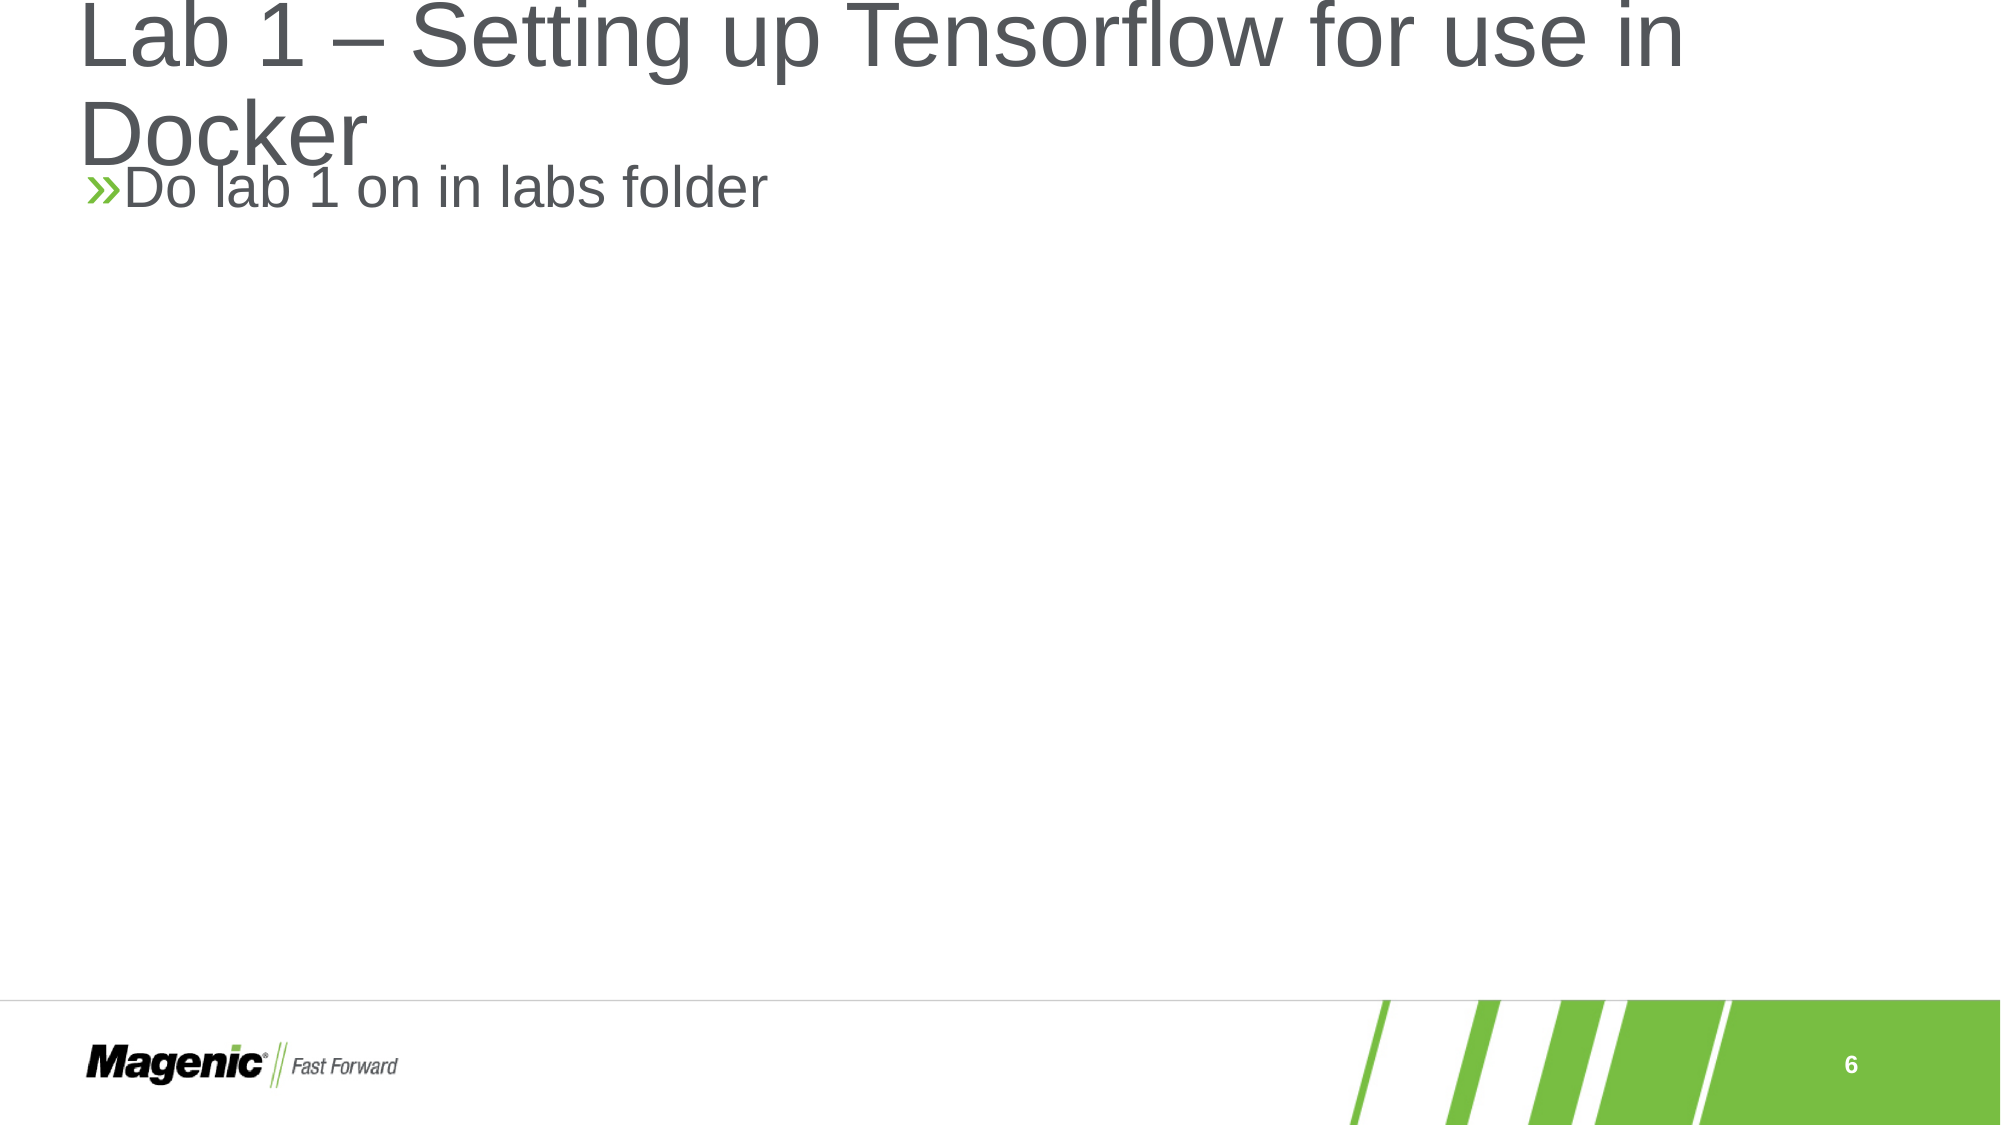

# Lab 1 – Setting up Tensorflow for use in Docker
Do lab 1 on in labs folder